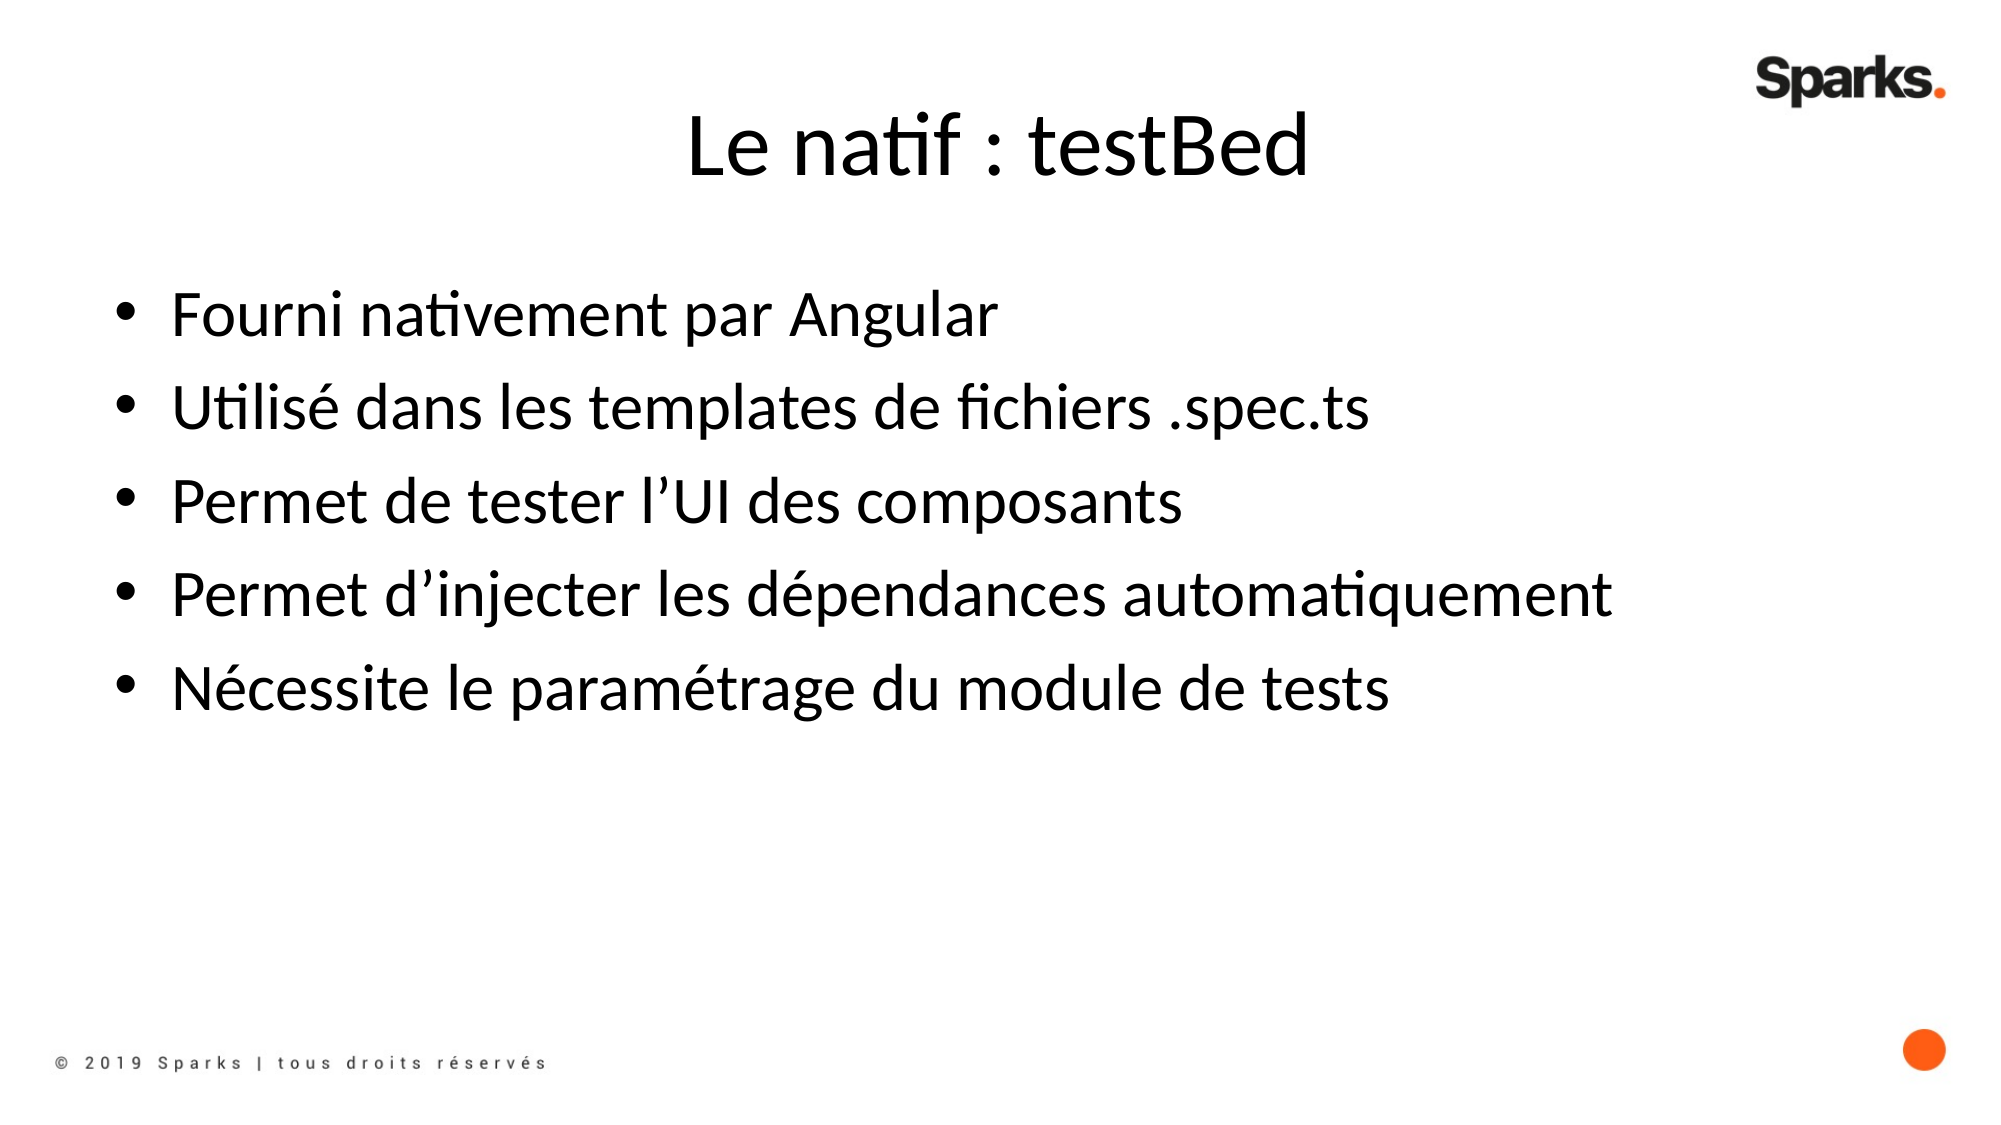

# Le natif : testBed
Fourni nativement par Angular
Utilisé dans les templates de fichiers .spec.ts
Permet de tester l’UI des composants
Permet d’injecter les dépendances automatiquement
Nécessite le paramétrage du module de tests